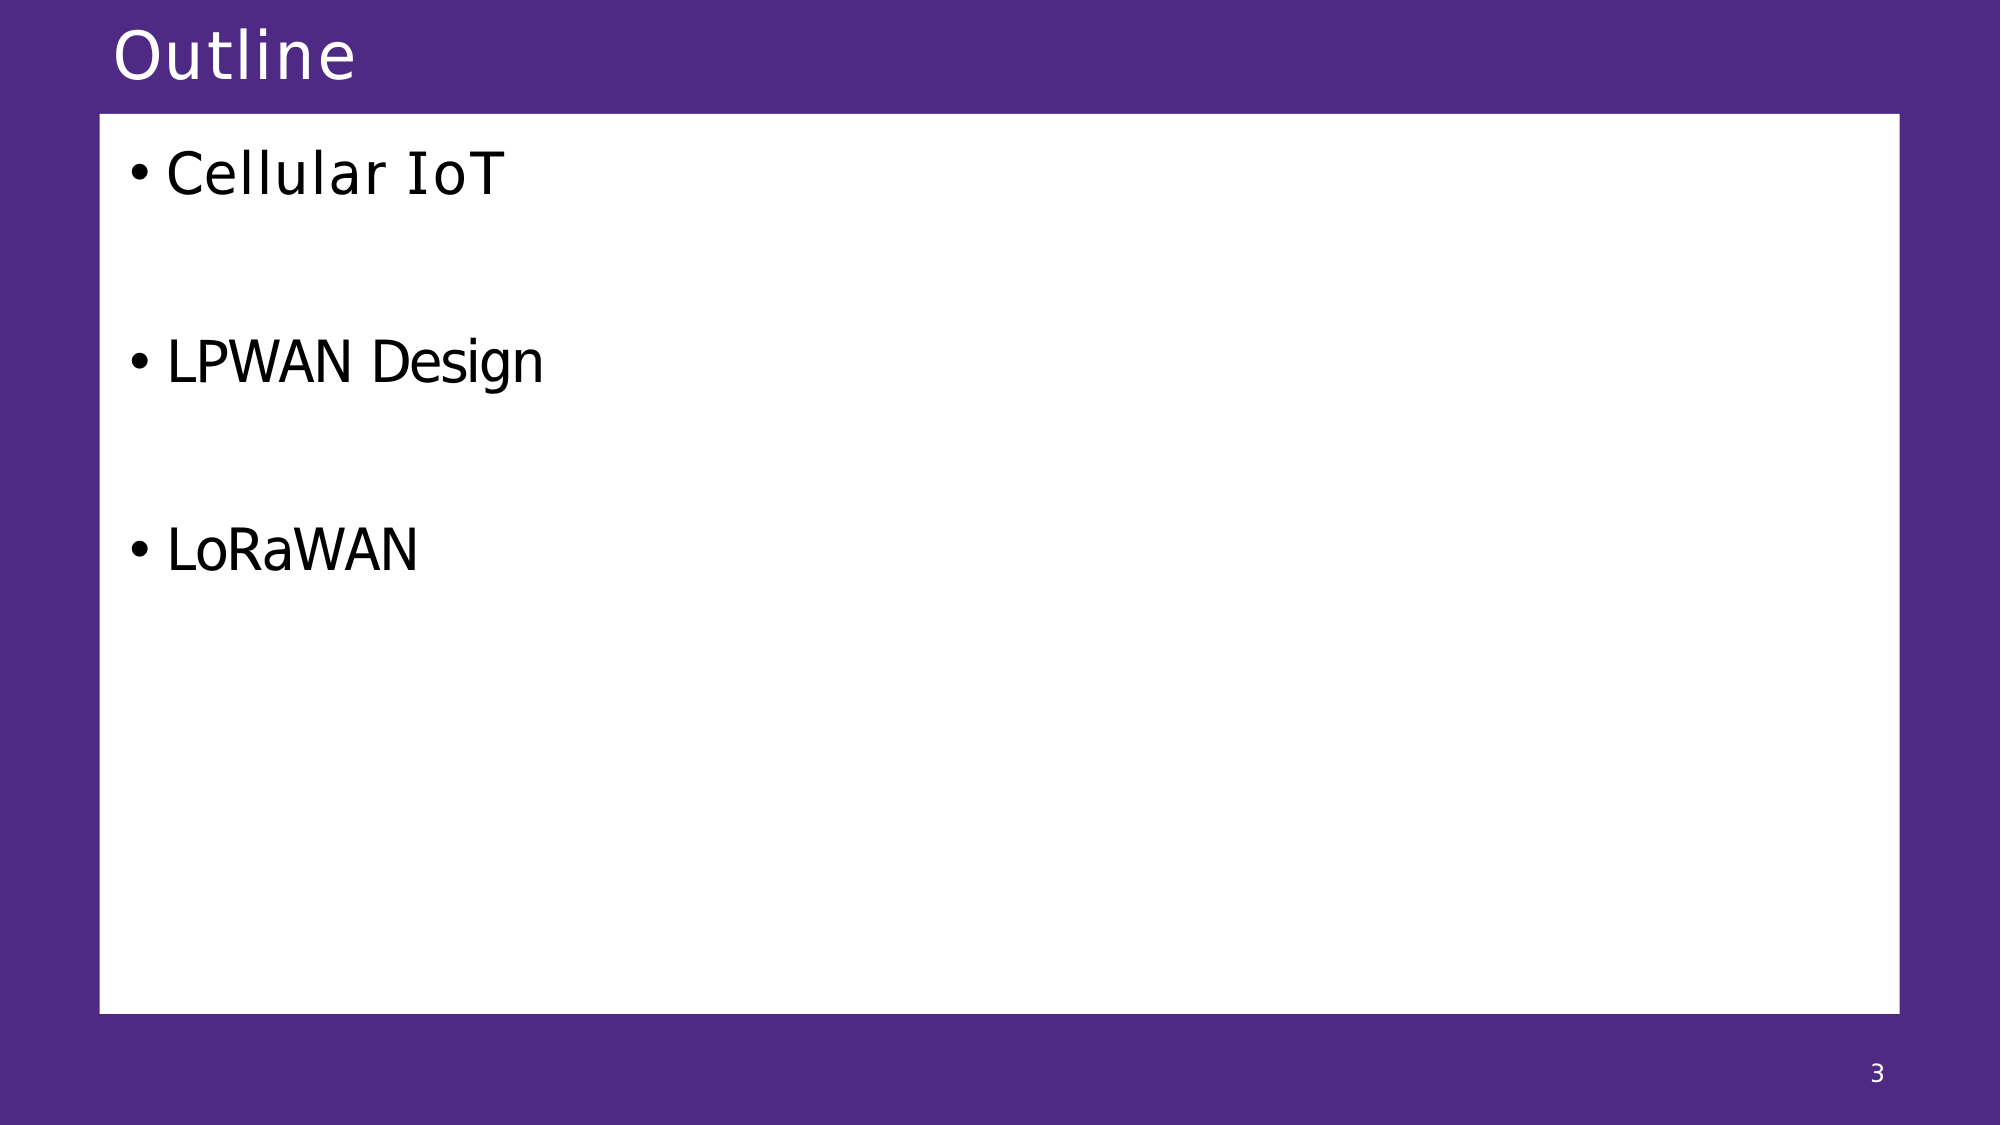

# Outline
Cellular IoT

LPWAN Design

LoRaWAN
3